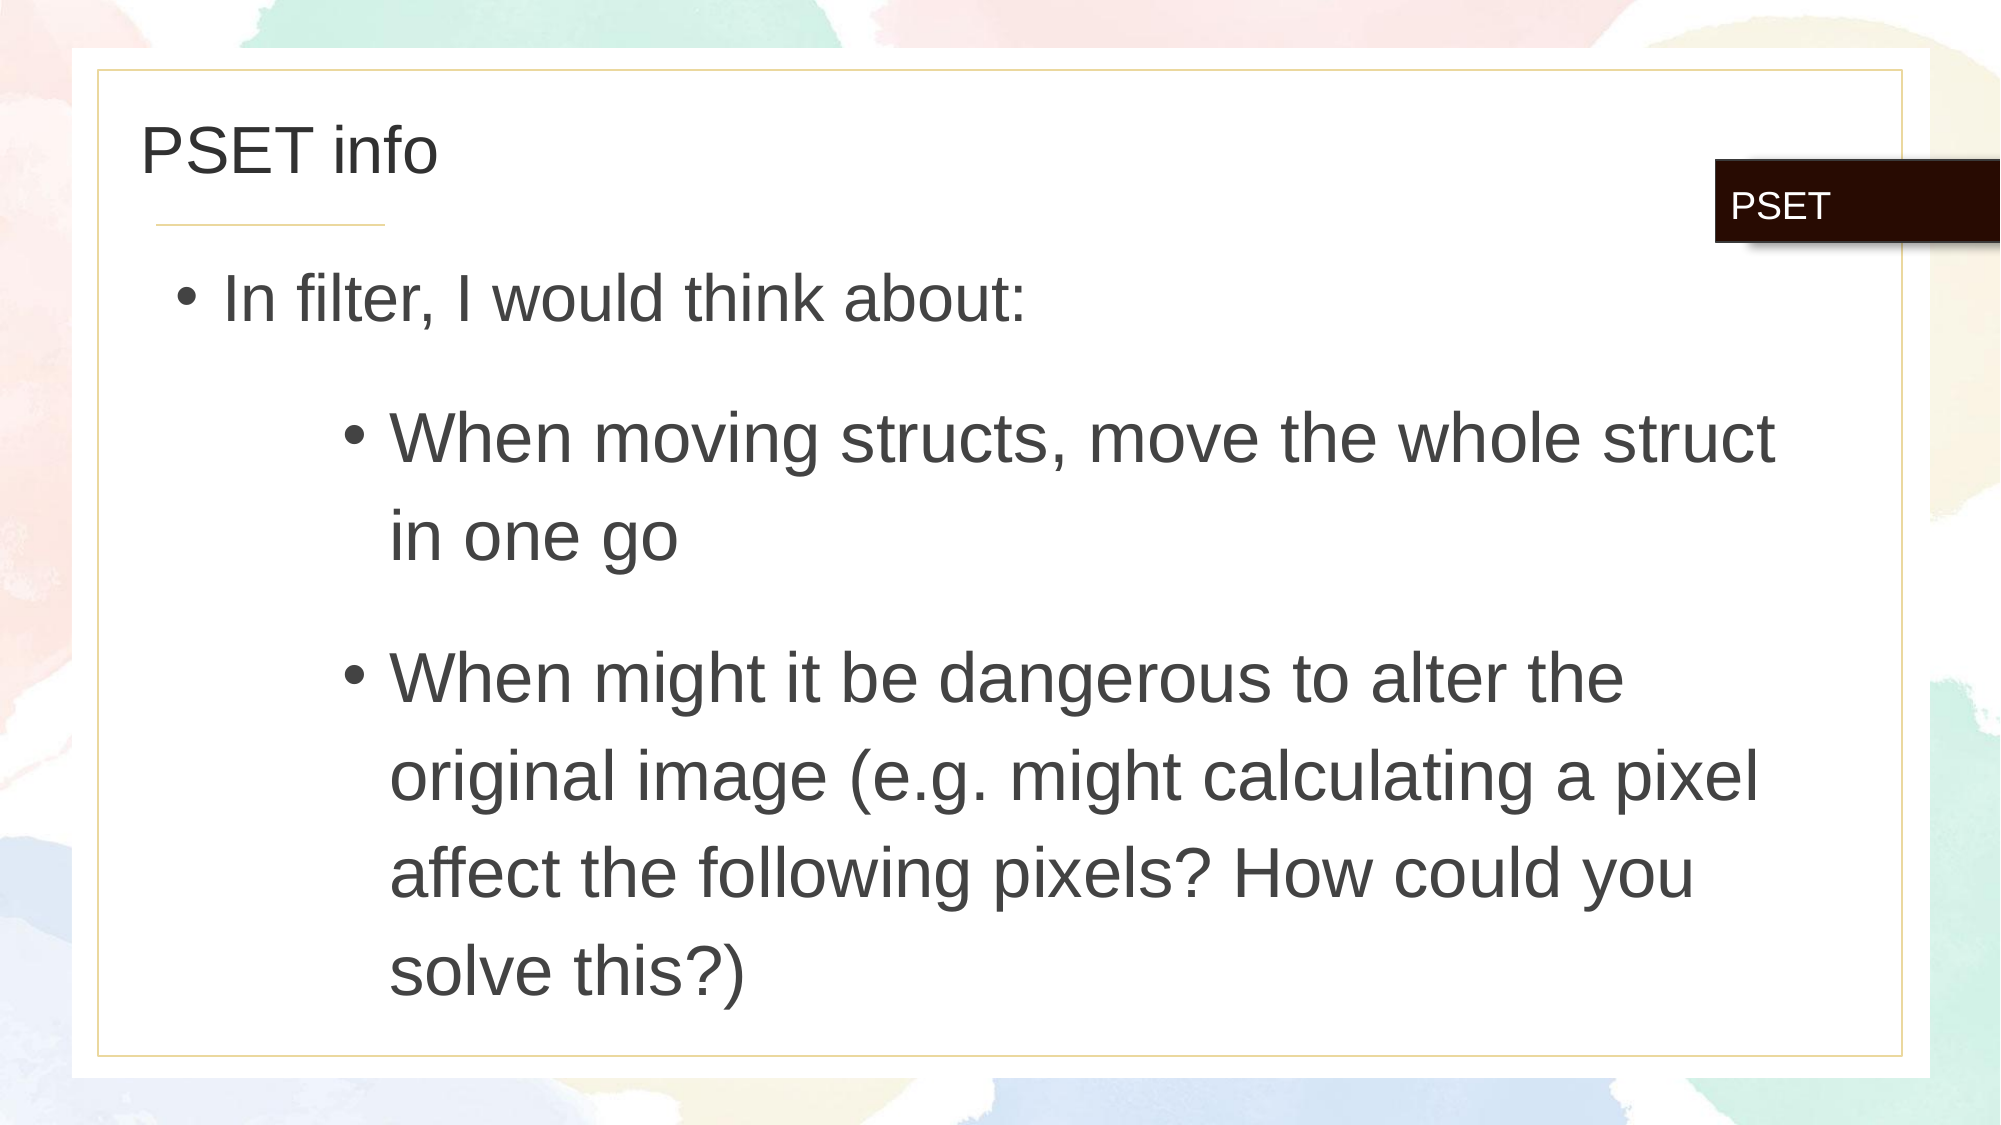

# PSET info
PSET
In filter, I would think about:
When moving structs, move the whole struct in one go
When might it be dangerous to alter the original image (e.g. might calculating a pixel affect the following pixels? How could you solve this?)